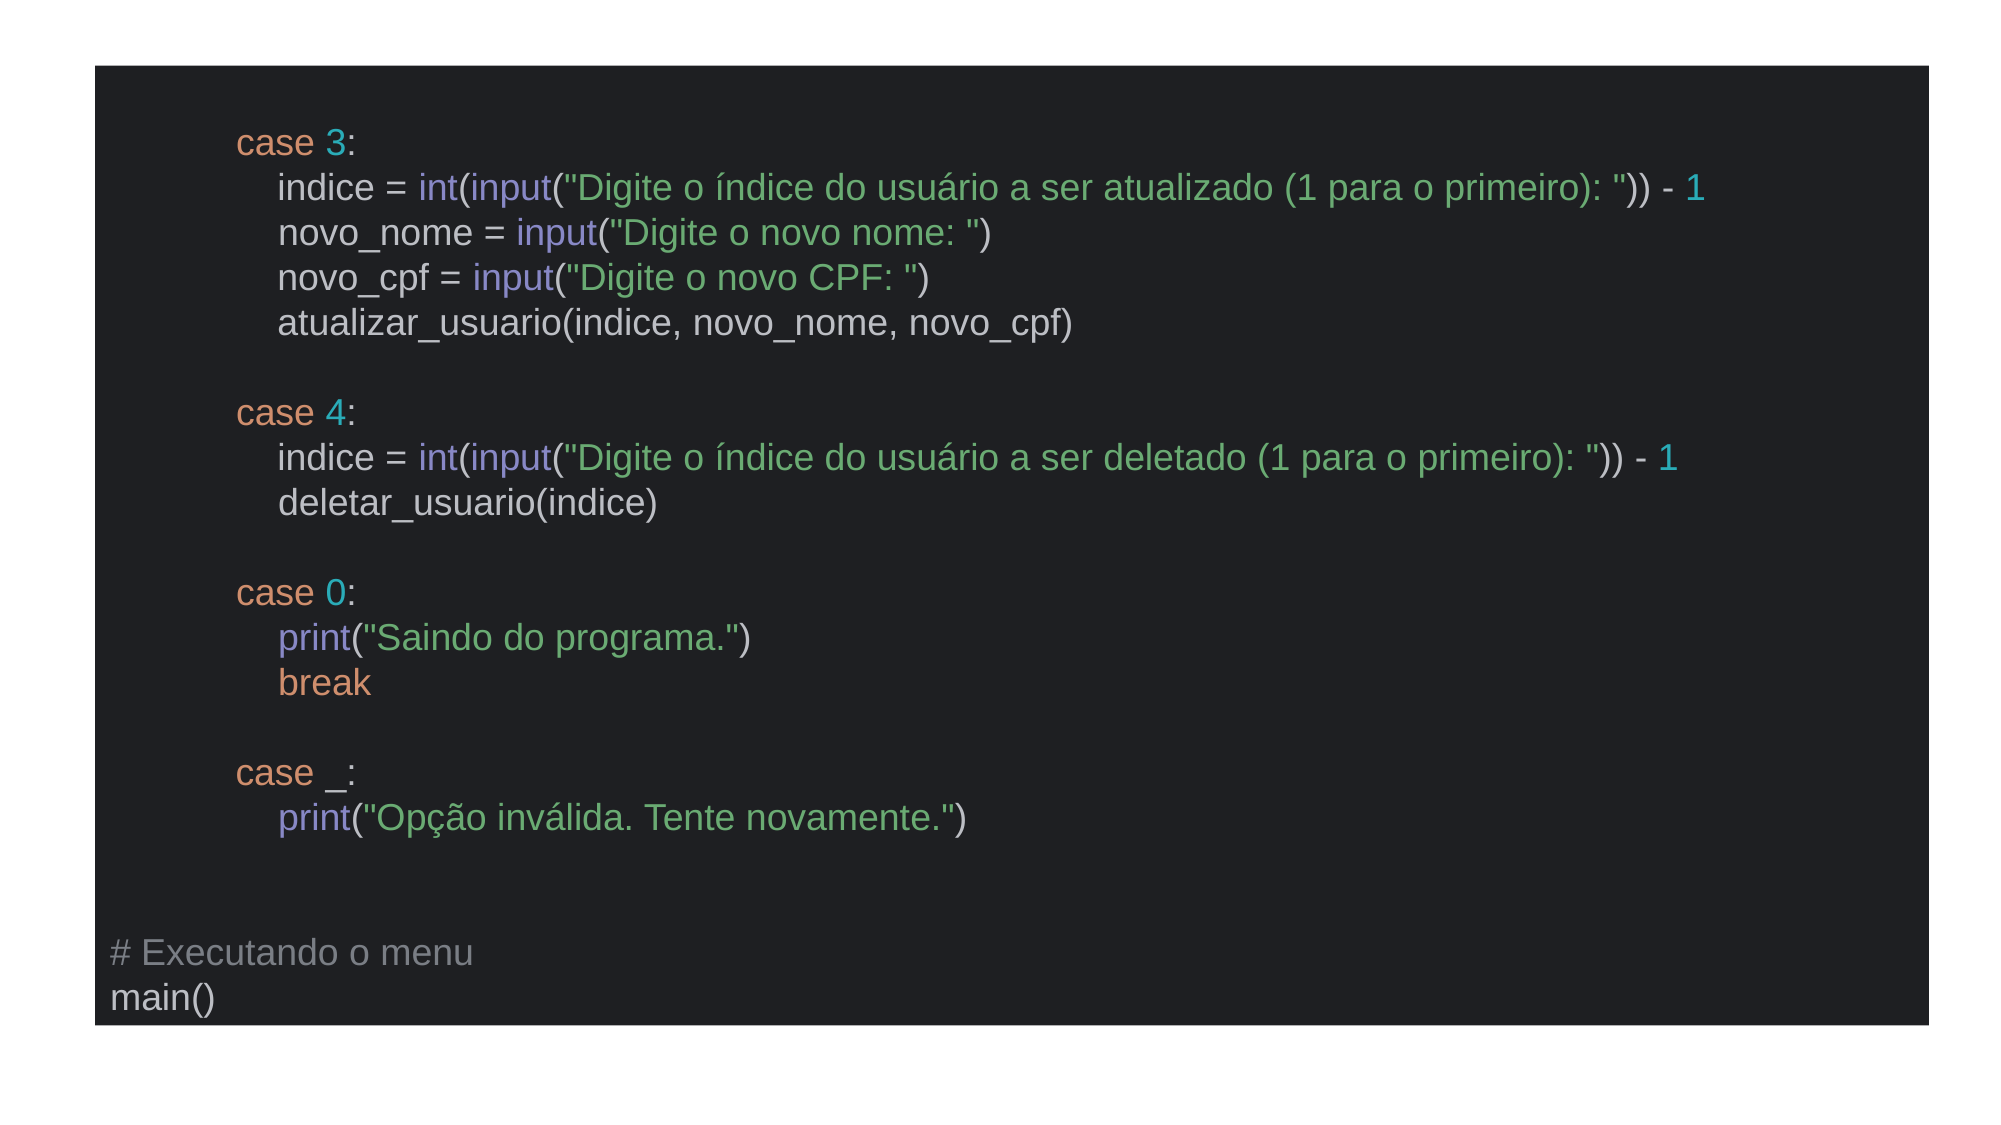

case 3:
                indice = int(input("Digite o índice do usuário a ser atualizado (1 para o primeiro): ")) - 1
                novo_nome = input("Digite o novo nome: ")
                novo_cpf = input("Digite o novo CPF: ")
                atualizar_usuario(indice, novo_nome, novo_cpf)
            case 4:
                indice = int(input("Digite o índice do usuário a ser deletado (1 para o primeiro): ")) - 1
                deletar_usuario(indice)
            case 0:
                print("Saindo do programa.")
                break
            case _:
                print("Opção inválida. Tente novamente.")
# Executando o menu
main()